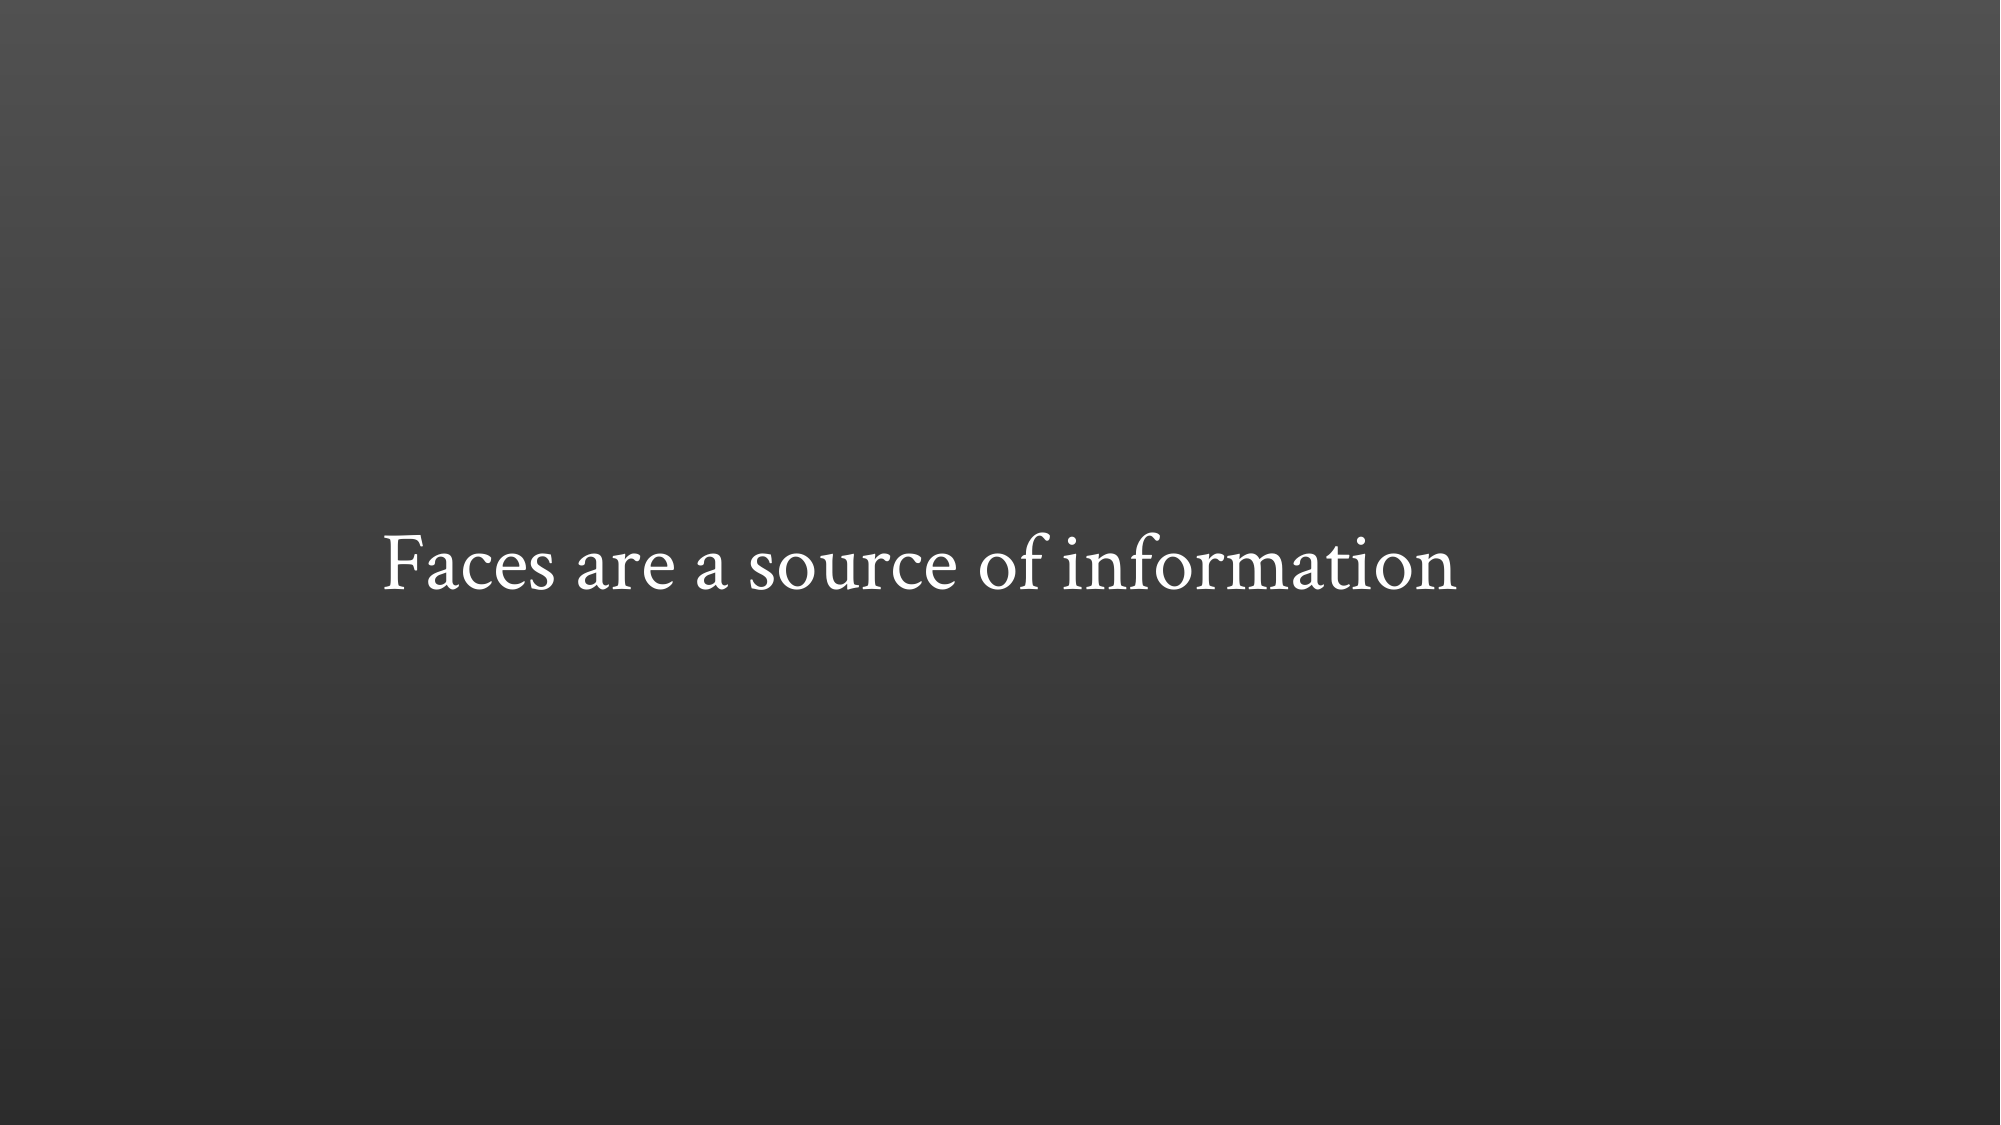

# Faces are a source of information